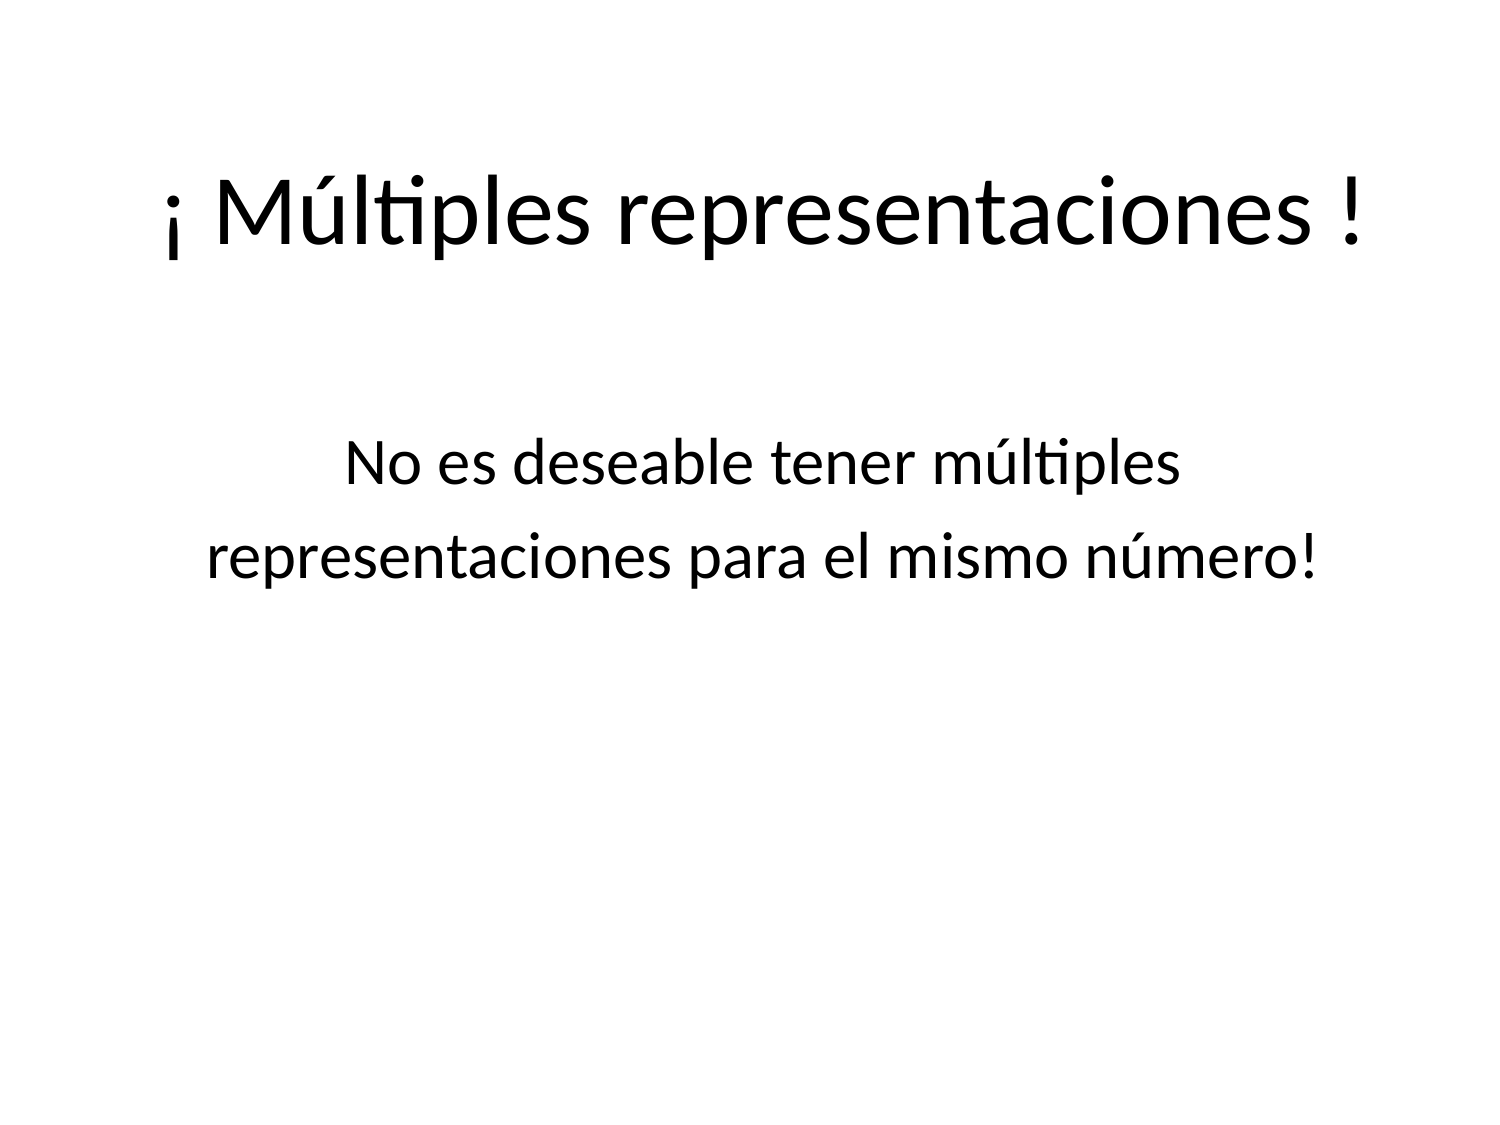

¡ Múltiples representaciones !

No es deseable tener múltiples
representaciones para el mismo número!